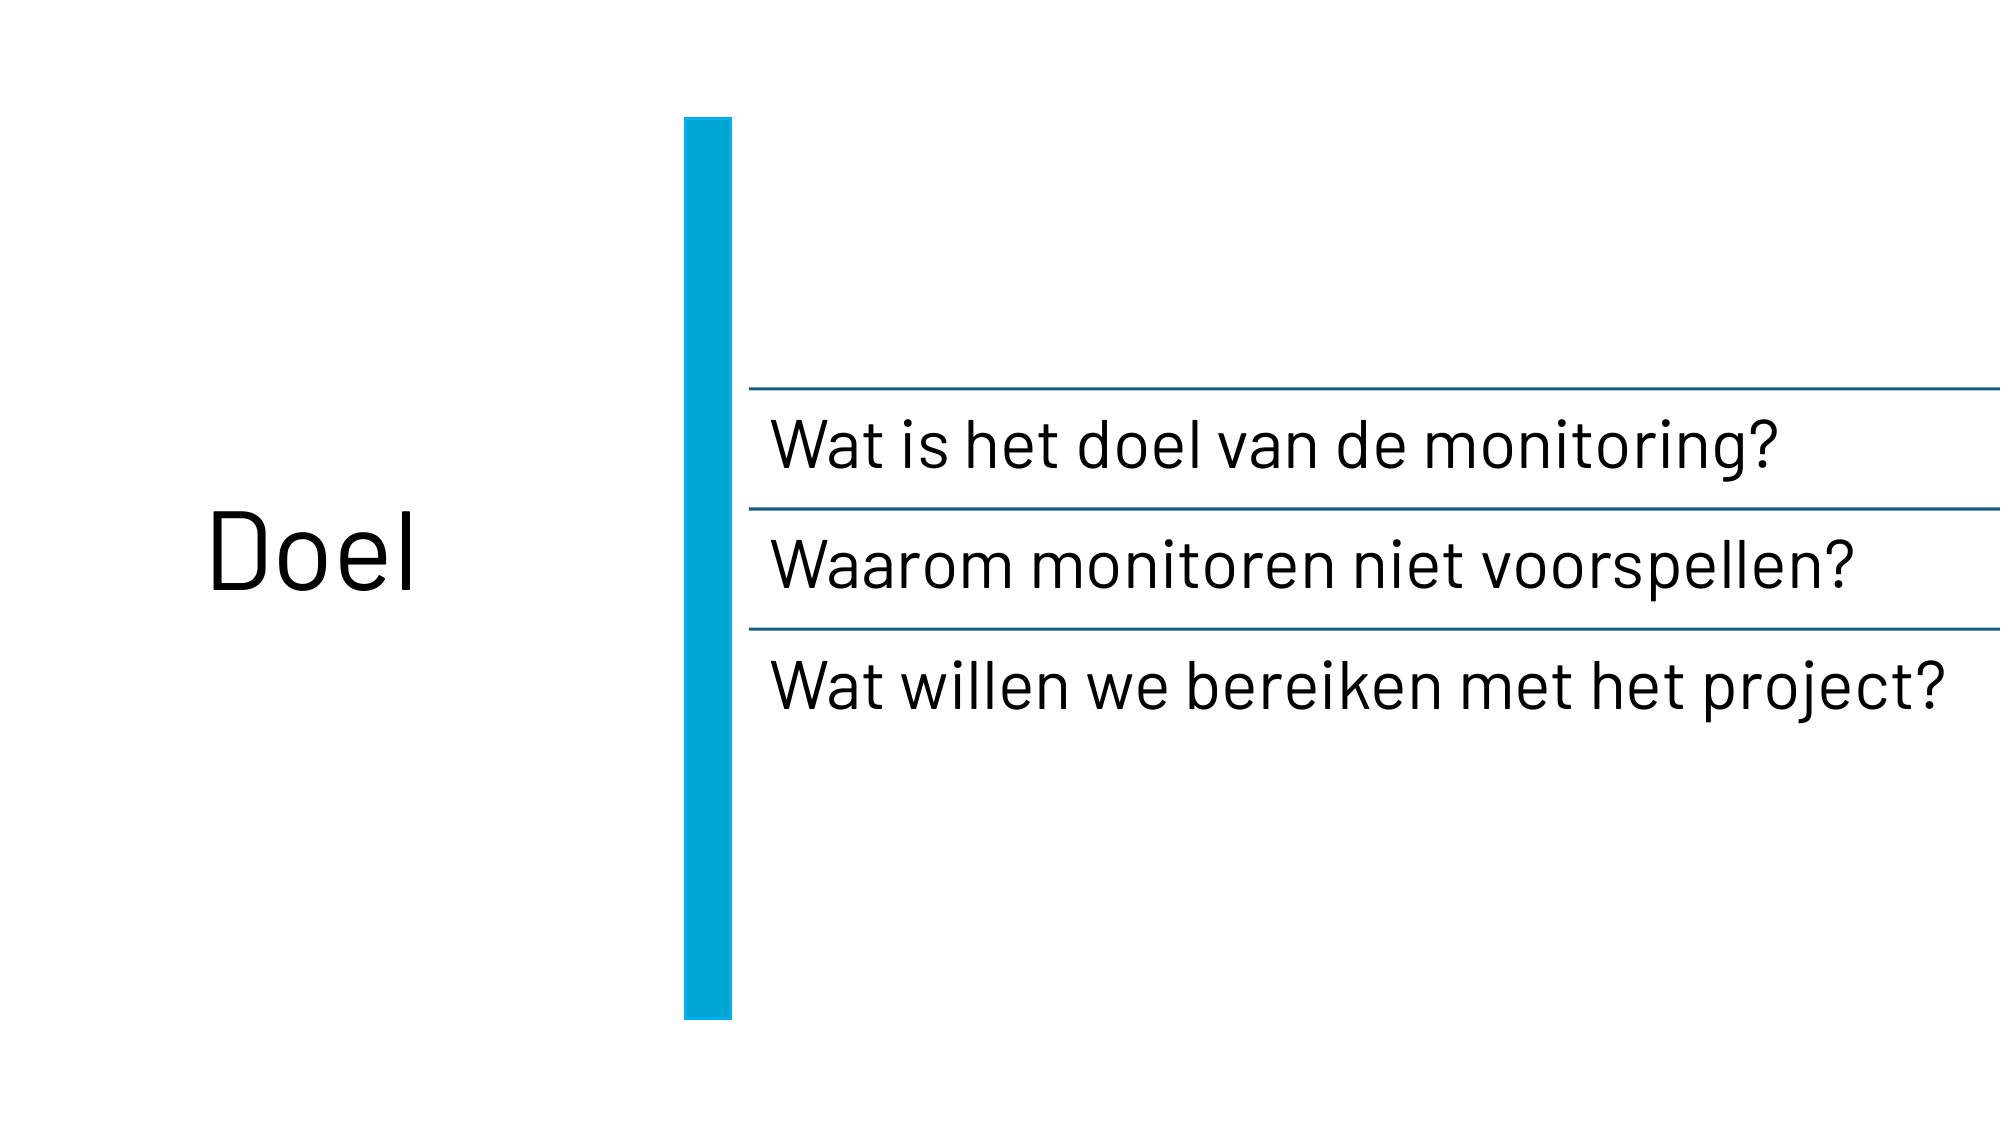

# Doel

Wat is het doel van de monitoring?
Waarom monitoren niet voorspellen?
Wat willen we bereiken met het project?